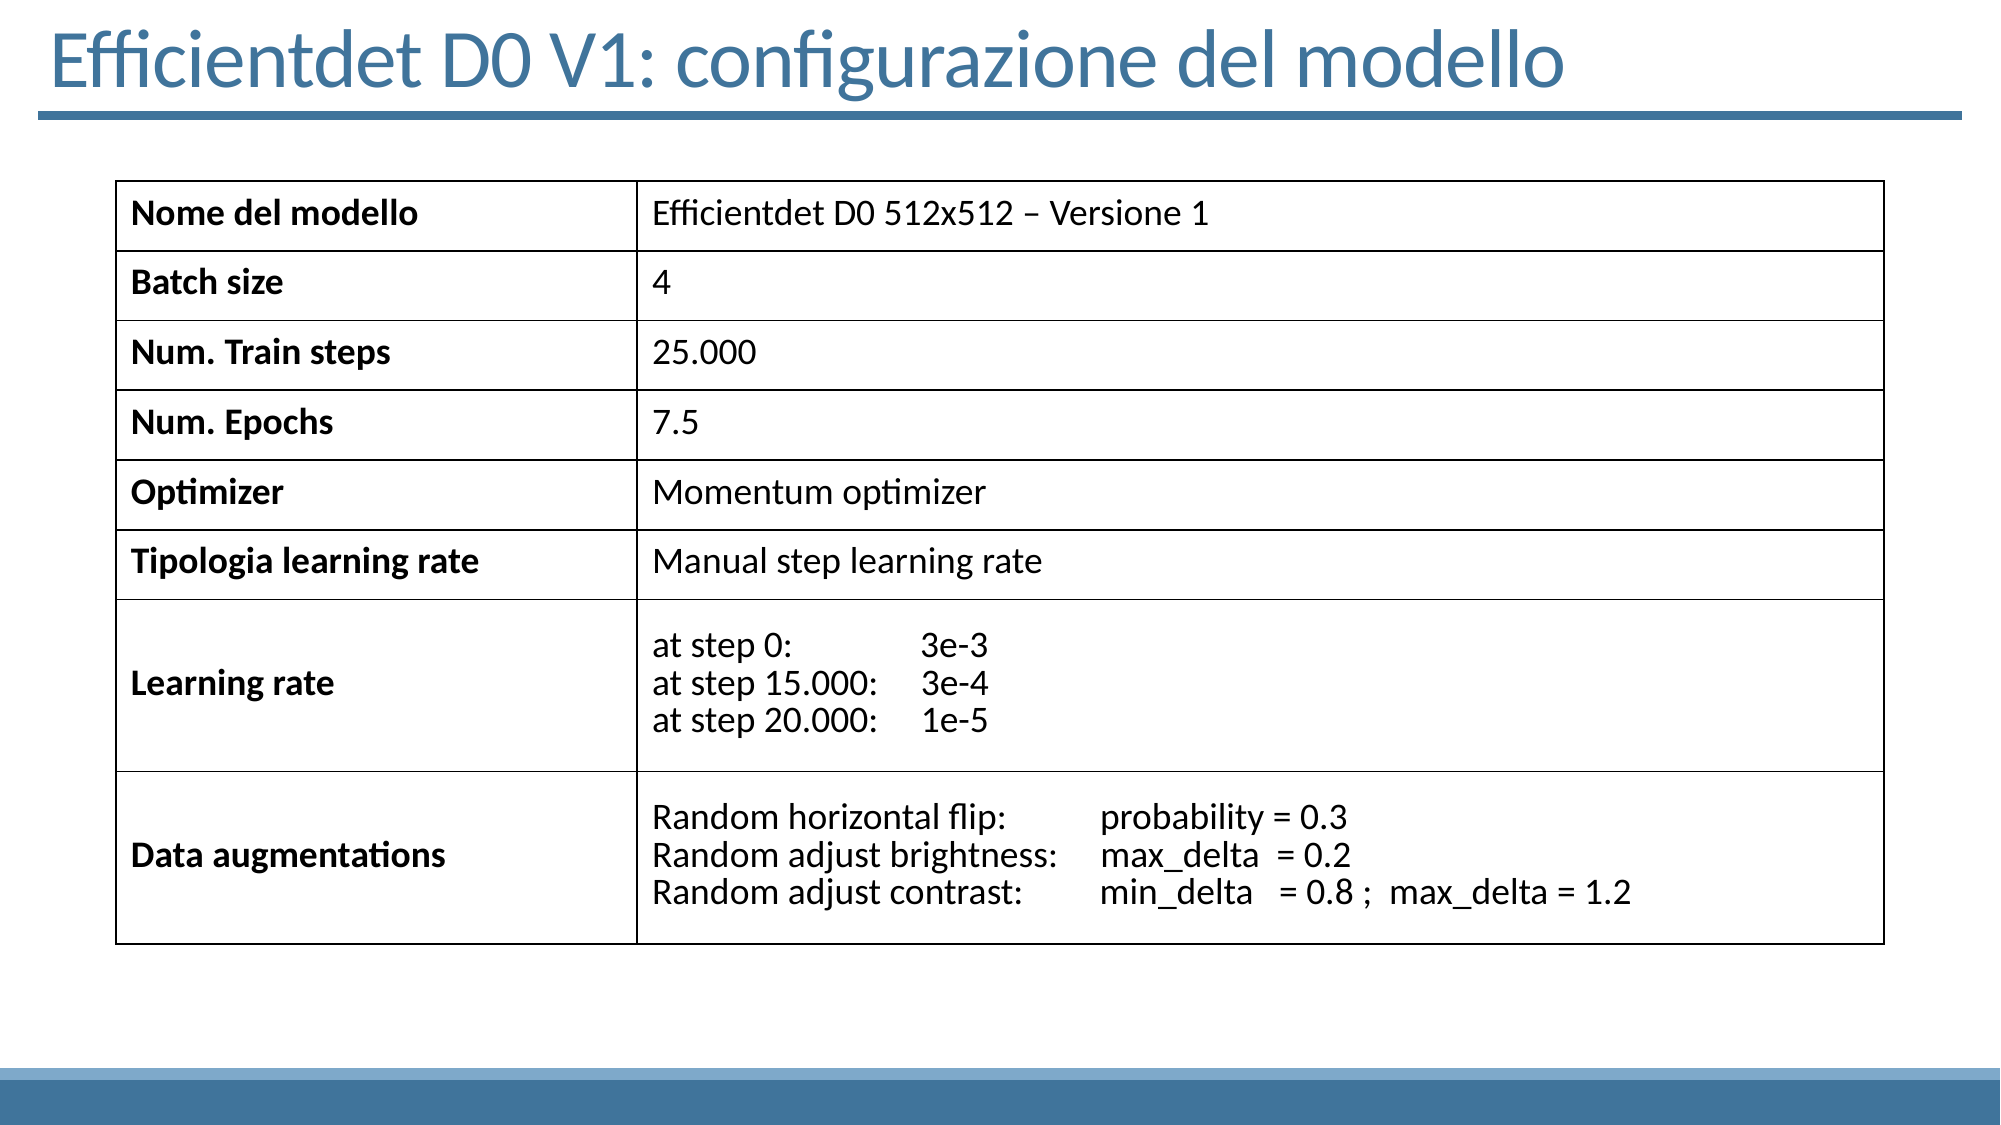

Efficientdet D0 V1: configurazione del modello
| Nome del modello | Efficientdet D0 512x512 – Versione 1 |
| --- | --- |
| Batch size | 4 |
| Num. Train steps | 25.000 |
| Num. Epochs | 7.5 |
| Optimizer | Momentum optimizer |
| Tipologia learning rate | Manual step learning rate |
| Learning rate | at step 0: 3e-3 at step 15.000: 3e-4 at step 20.000: 1e-5 |
| Data augmentations | Random horizontal flip: probability = 0.3 Random adjust brightness: max\_delta = 0.2 Random adjust contrast: min\_delta = 0.8 ; max\_delta = 1.2 |